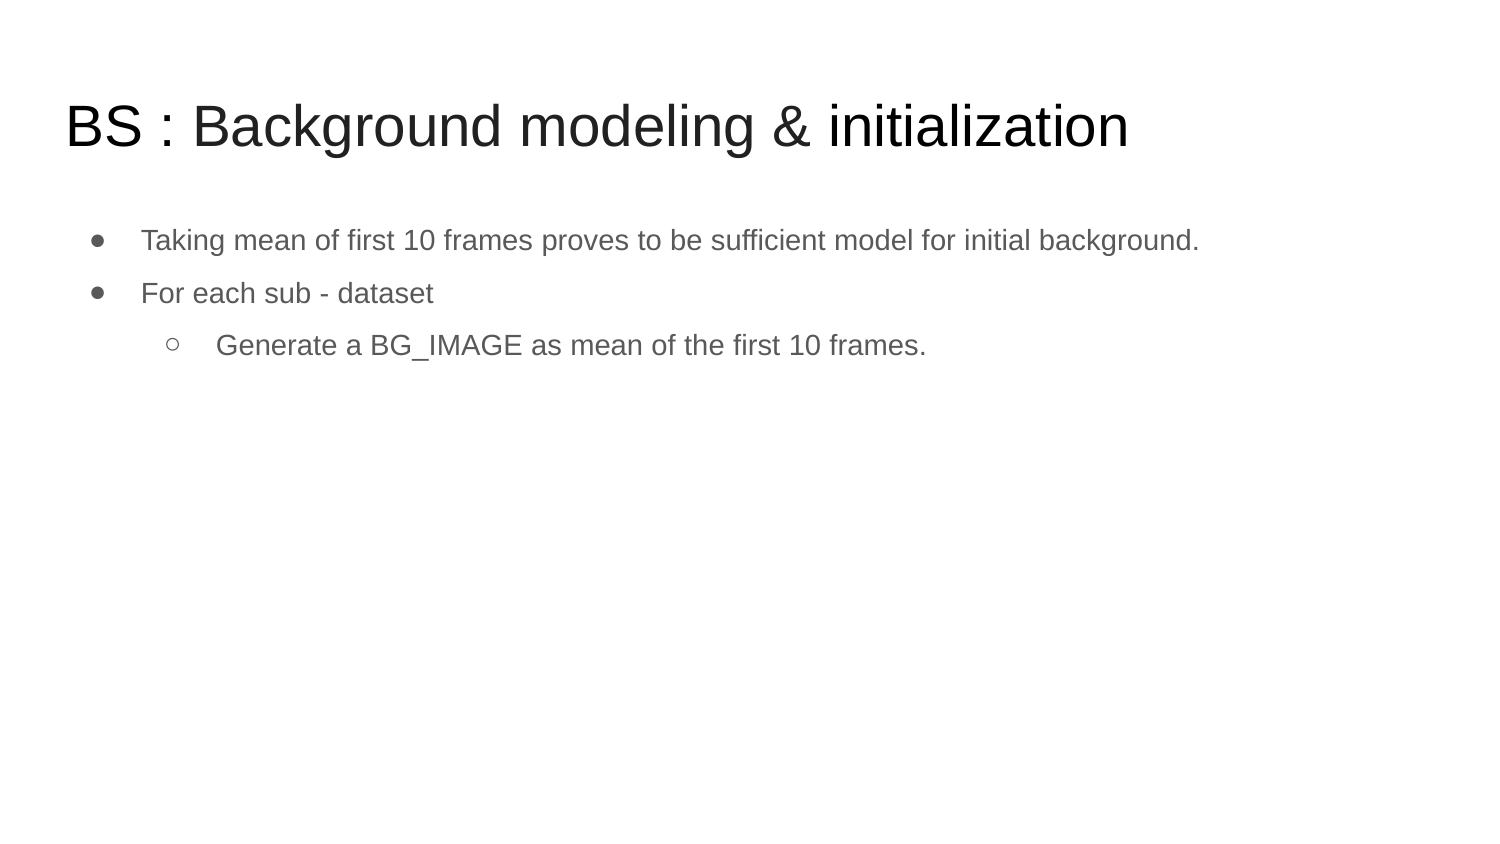

BS : Background modeling & initialization
Taking mean of first 10 frames proves to be sufficient model for initial background.
For each sub - dataset
Generate a BG_IMAGE as mean of the first 10 frames.